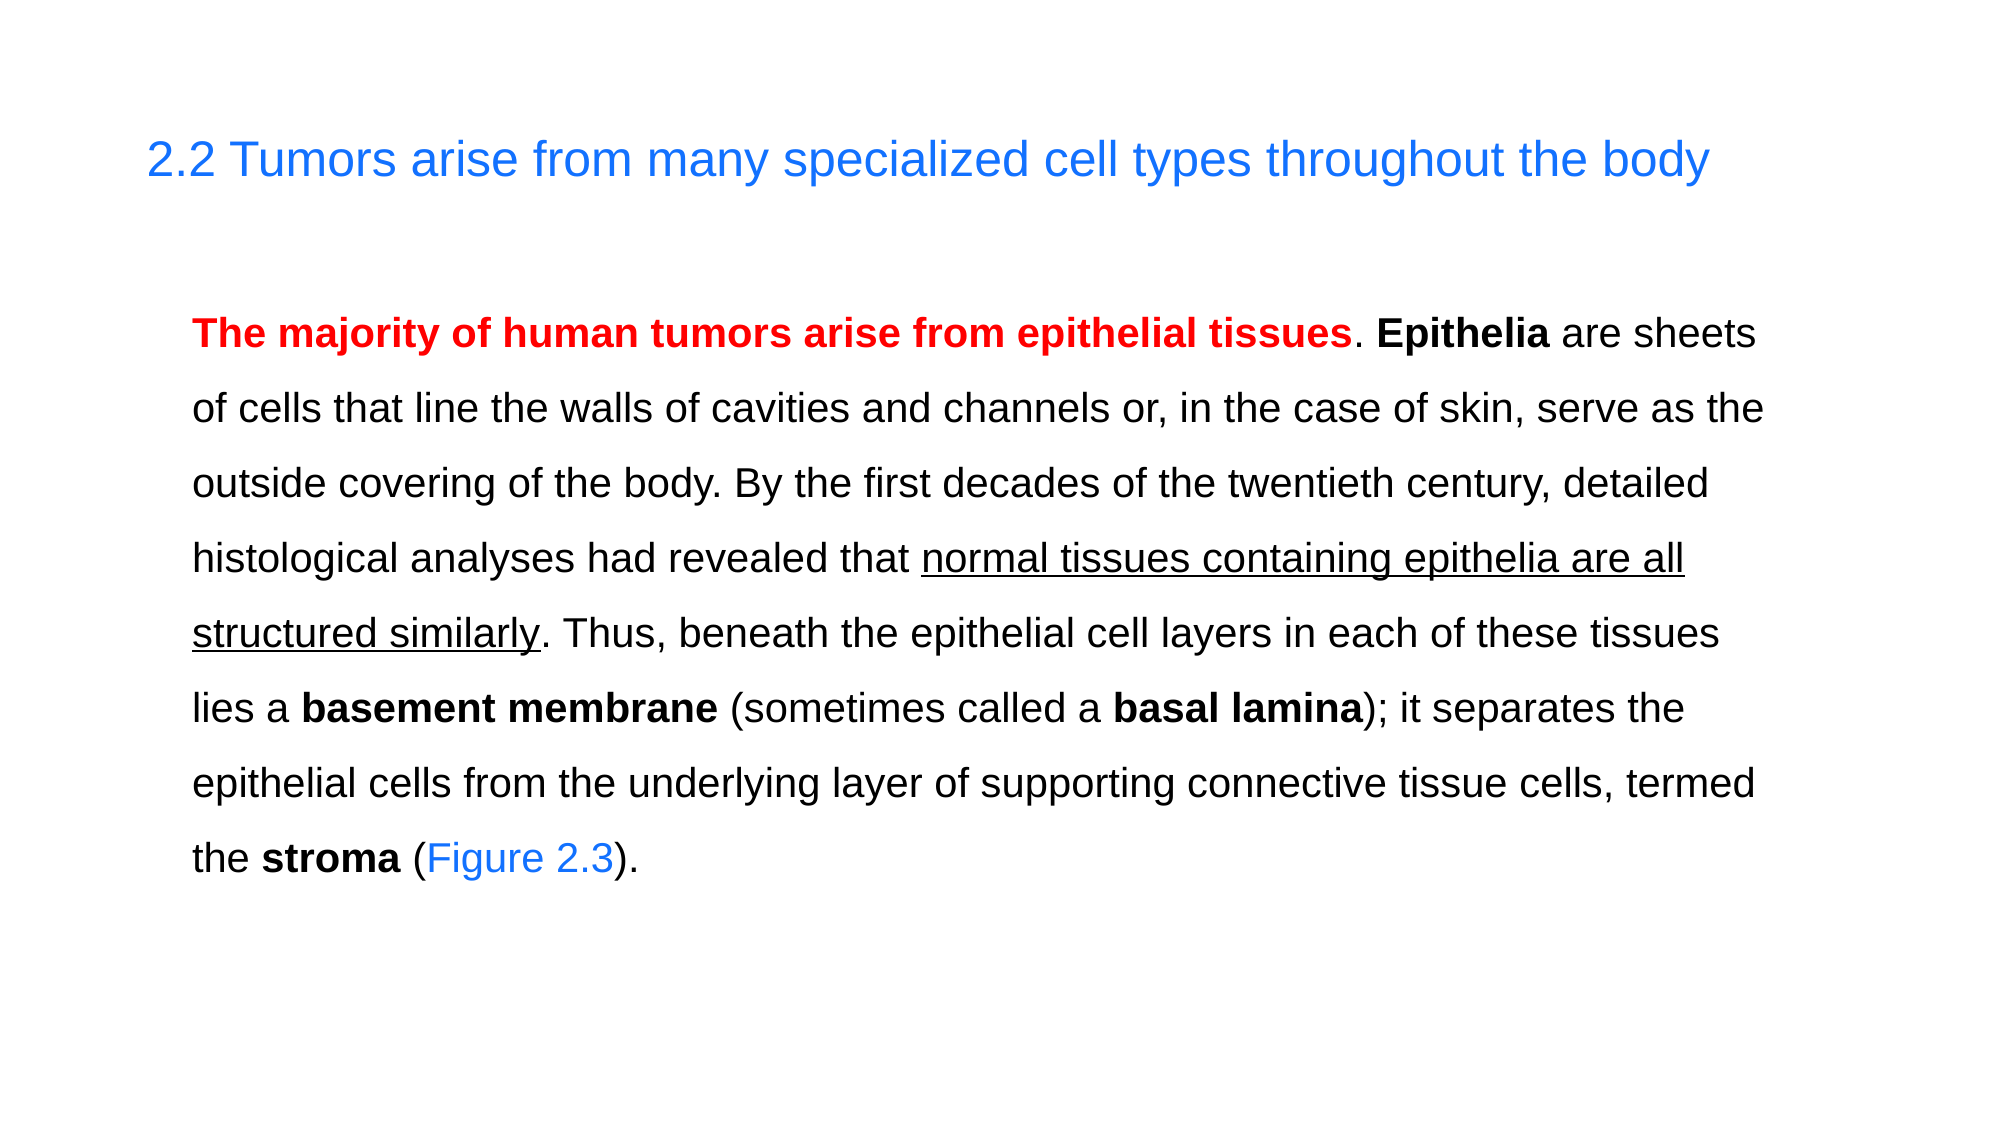

2.2 Tumors arise from many specialized cell types throughout the body
The majority of human tumors arise from epithelial tissues. Epithelia are sheets of cells that line the walls of cavities and channels or, in the case of skin, serve as the outside covering of the body. By the first decades of the twentieth century, detailed histological analyses had revealed that normal tissues containing epithelia are all structured similarly. Thus, beneath the epithelial cell layers in each of these tissues lies a basement membrane (sometimes called a basal lamina); it separates the epithelial cells from the underlying layer of supporting connective tissue cells, termed the stroma (Figure 2.3).